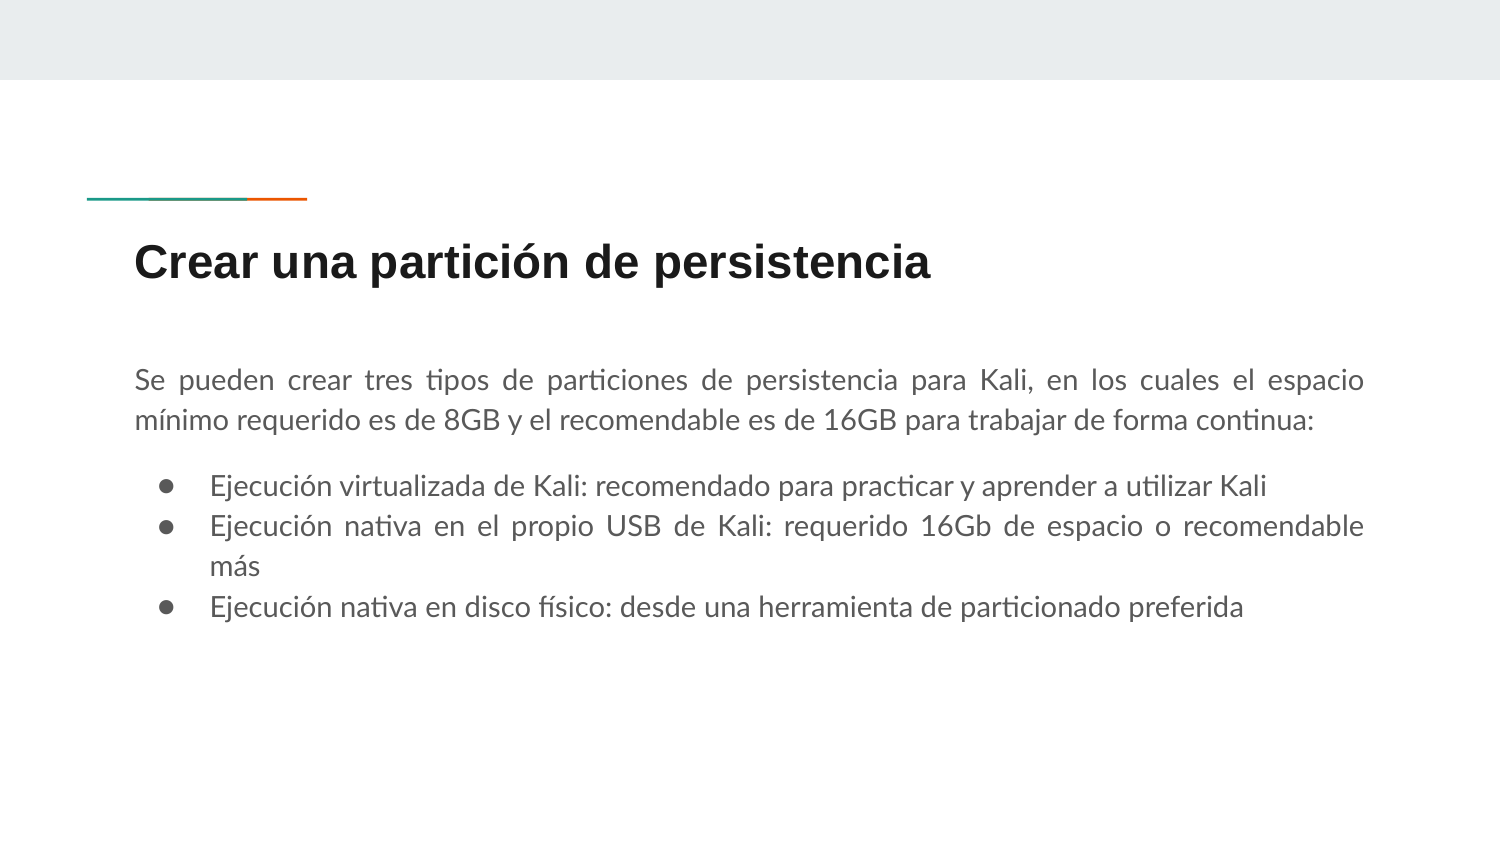

# Crear una partición de persistencia
Se pueden crear tres tipos de particiones de persistencia para Kali, en los cuales el espacio mínimo requerido es de 8GB y el recomendable es de 16GB para trabajar de forma continua:
Ejecución virtualizada de Kali: recomendado para practicar y aprender a utilizar Kali
Ejecución nativa en el propio USB de Kali: requerido 16Gb de espacio o recomendable más
Ejecución nativa en disco físico: desde una herramienta de particionado preferida